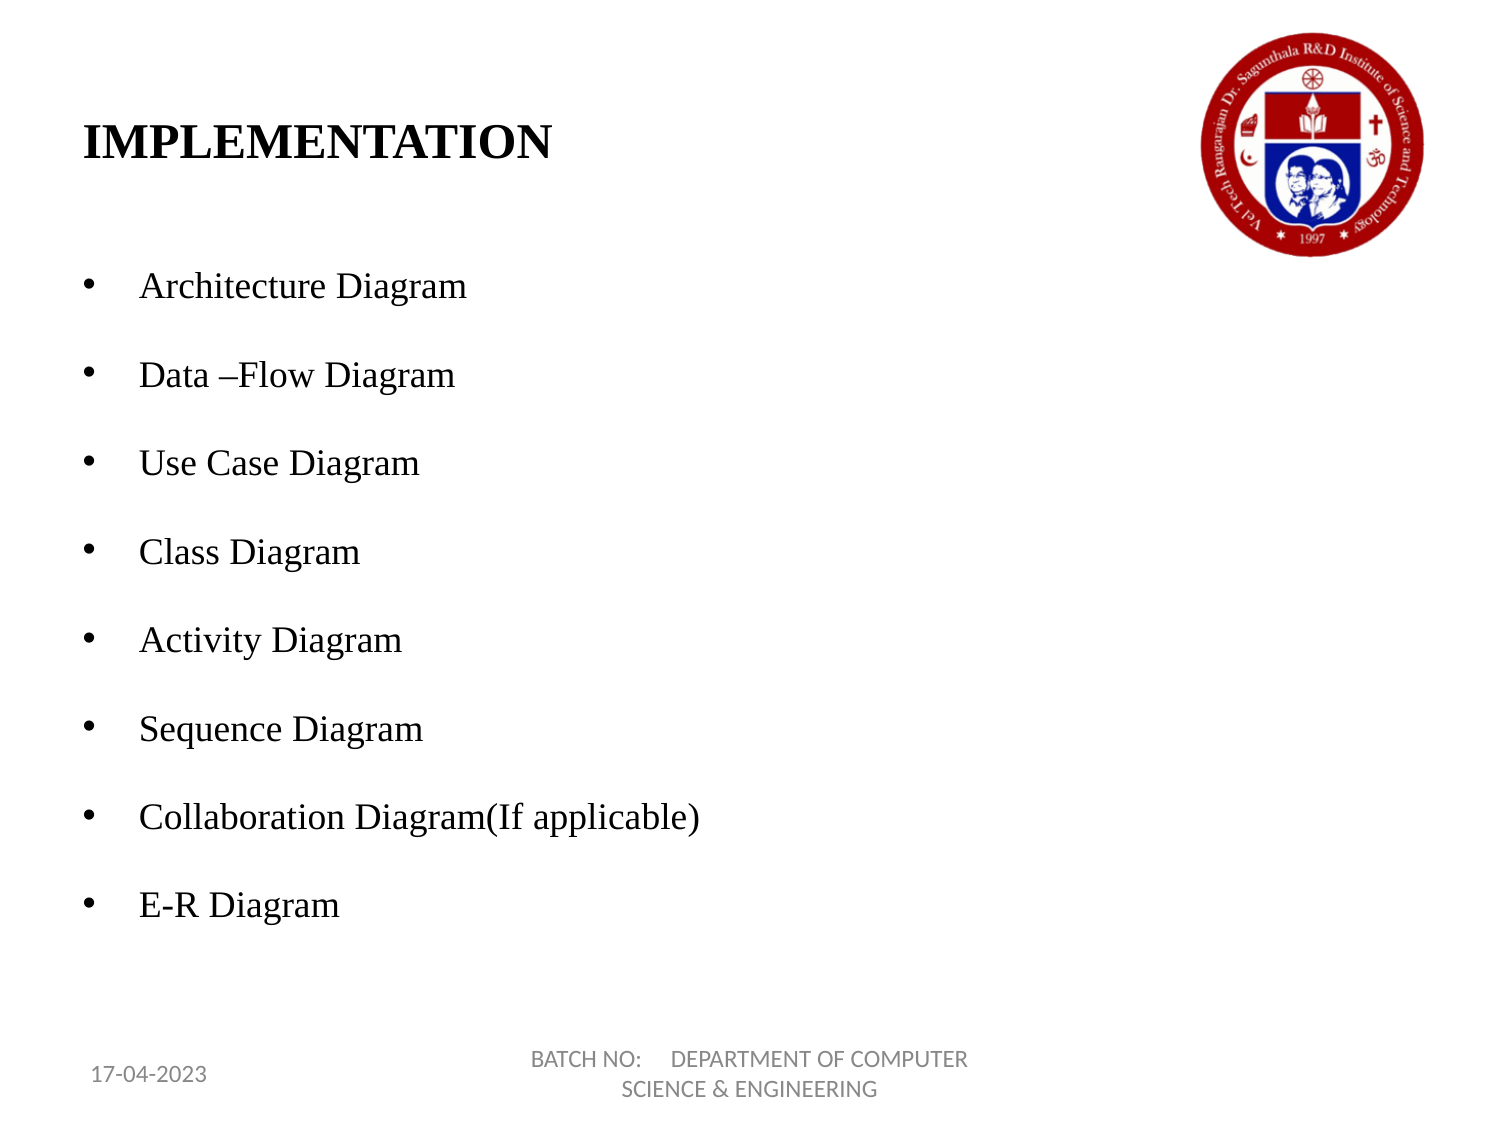

# IMPLEMENTATION
Architecture Diagram

Data –Flow Diagram

Use Case Diagram

Class Diagram

Activity Diagram

Sequence Diagram

Collaboration Diagram(If applicable)

E-R Diagram
BATCH NO:     DEPARTMENT OF COMPUTER SCIENCE & ENGINEERING
17-04-2023
14